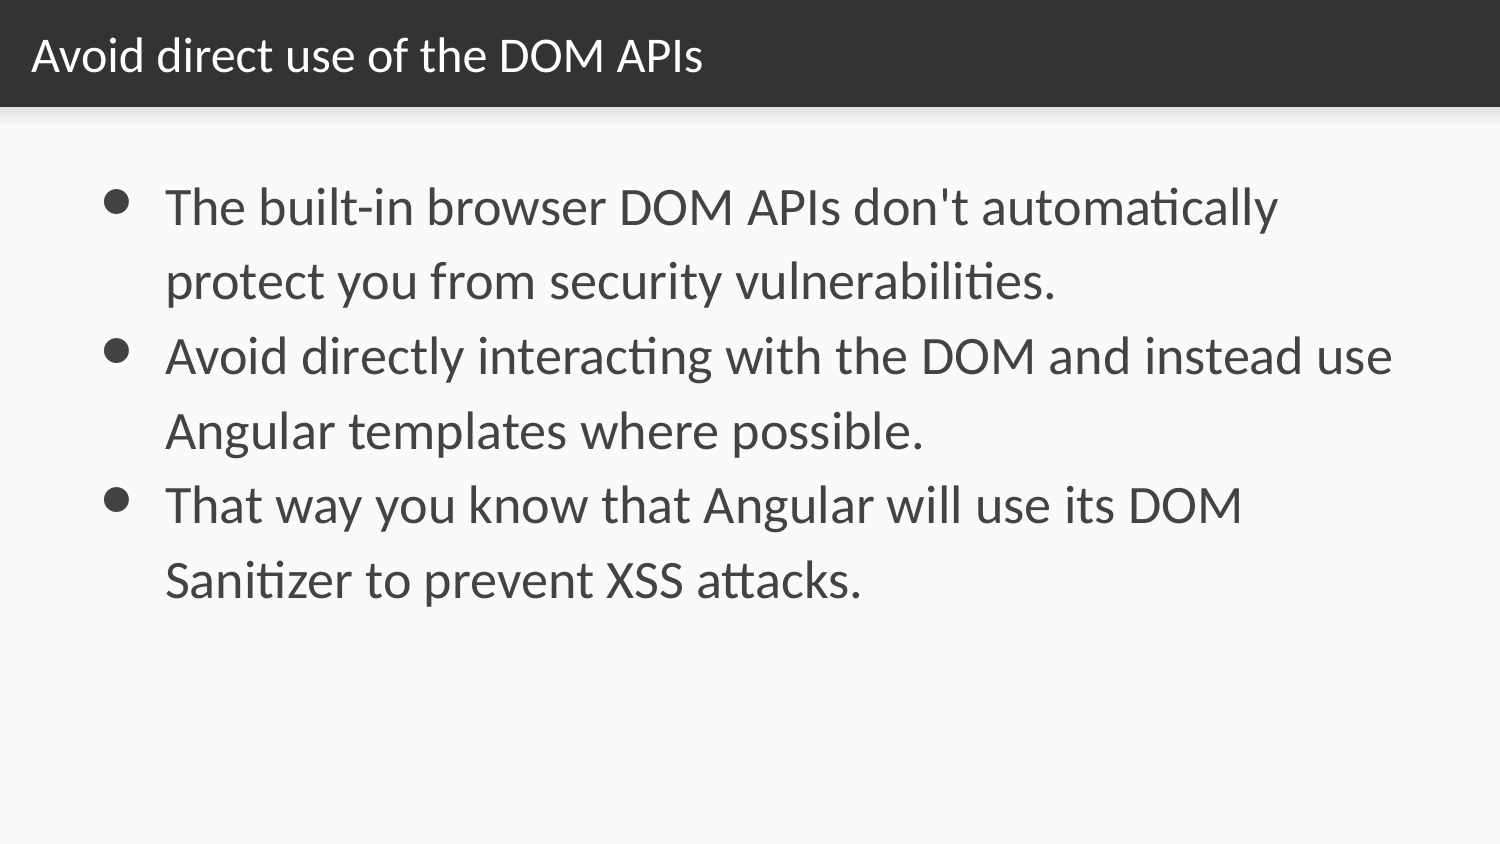

# Avoid direct use of the DOM APIs
The built-in browser DOM APIs don't automatically protect you from security vulnerabilities.
Avoid directly interacting with the DOM and instead use Angular templates where possible.
That way you know that Angular will use its DOM Sanitizer to prevent XSS attacks.